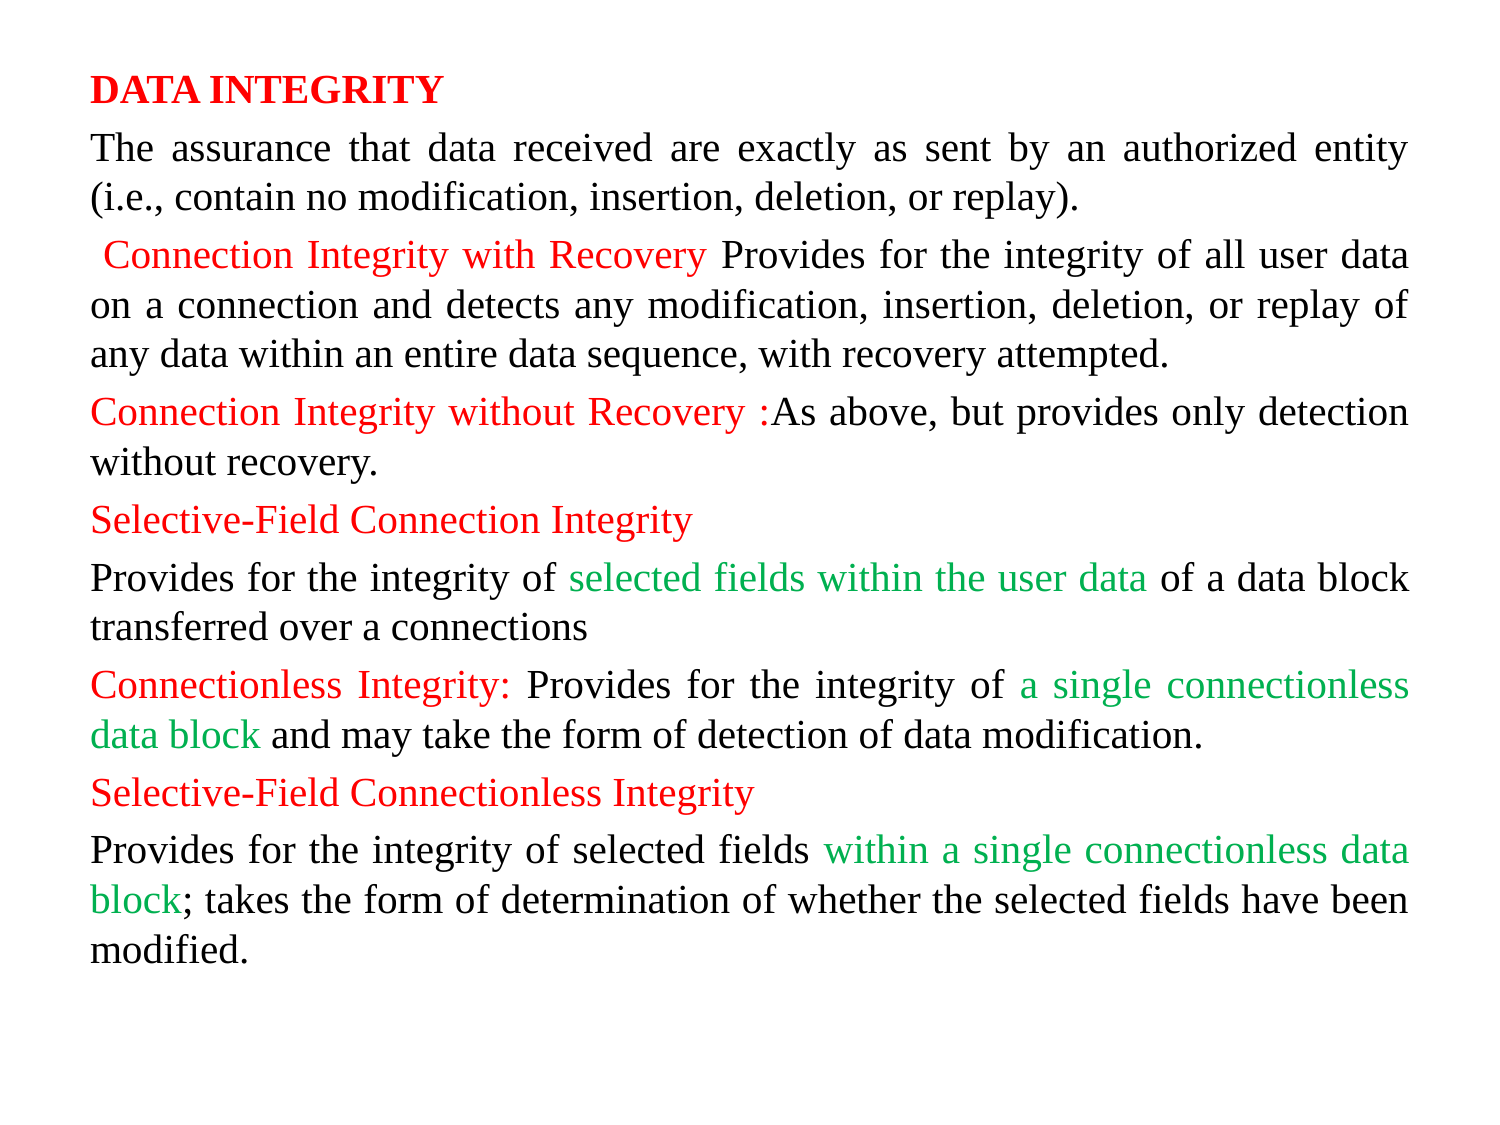

DATA INTEGRITY
The assurance that data received are exactly as sent by an authorized entity (i.e., contain no modification, insertion, deletion, or replay).
 Connection Integrity with Recovery Provides for the integrity of all user data on a connection and detects any modification, insertion, deletion, or replay of any data within an entire data sequence, with recovery attempted.
Connection Integrity without Recovery :As above, but provides only detection without recovery.
Selective-Field Connection Integrity
Provides for the integrity of selected fields within the user data of a data block transferred over a connections
Connectionless Integrity: Provides for the integrity of a single connectionless data block and may take the form of detection of data modification.
Selective-Field Connectionless Integrity
Provides for the integrity of selected fields within a single connectionless data block; takes the form of determination of whether the selected fields have been modified.